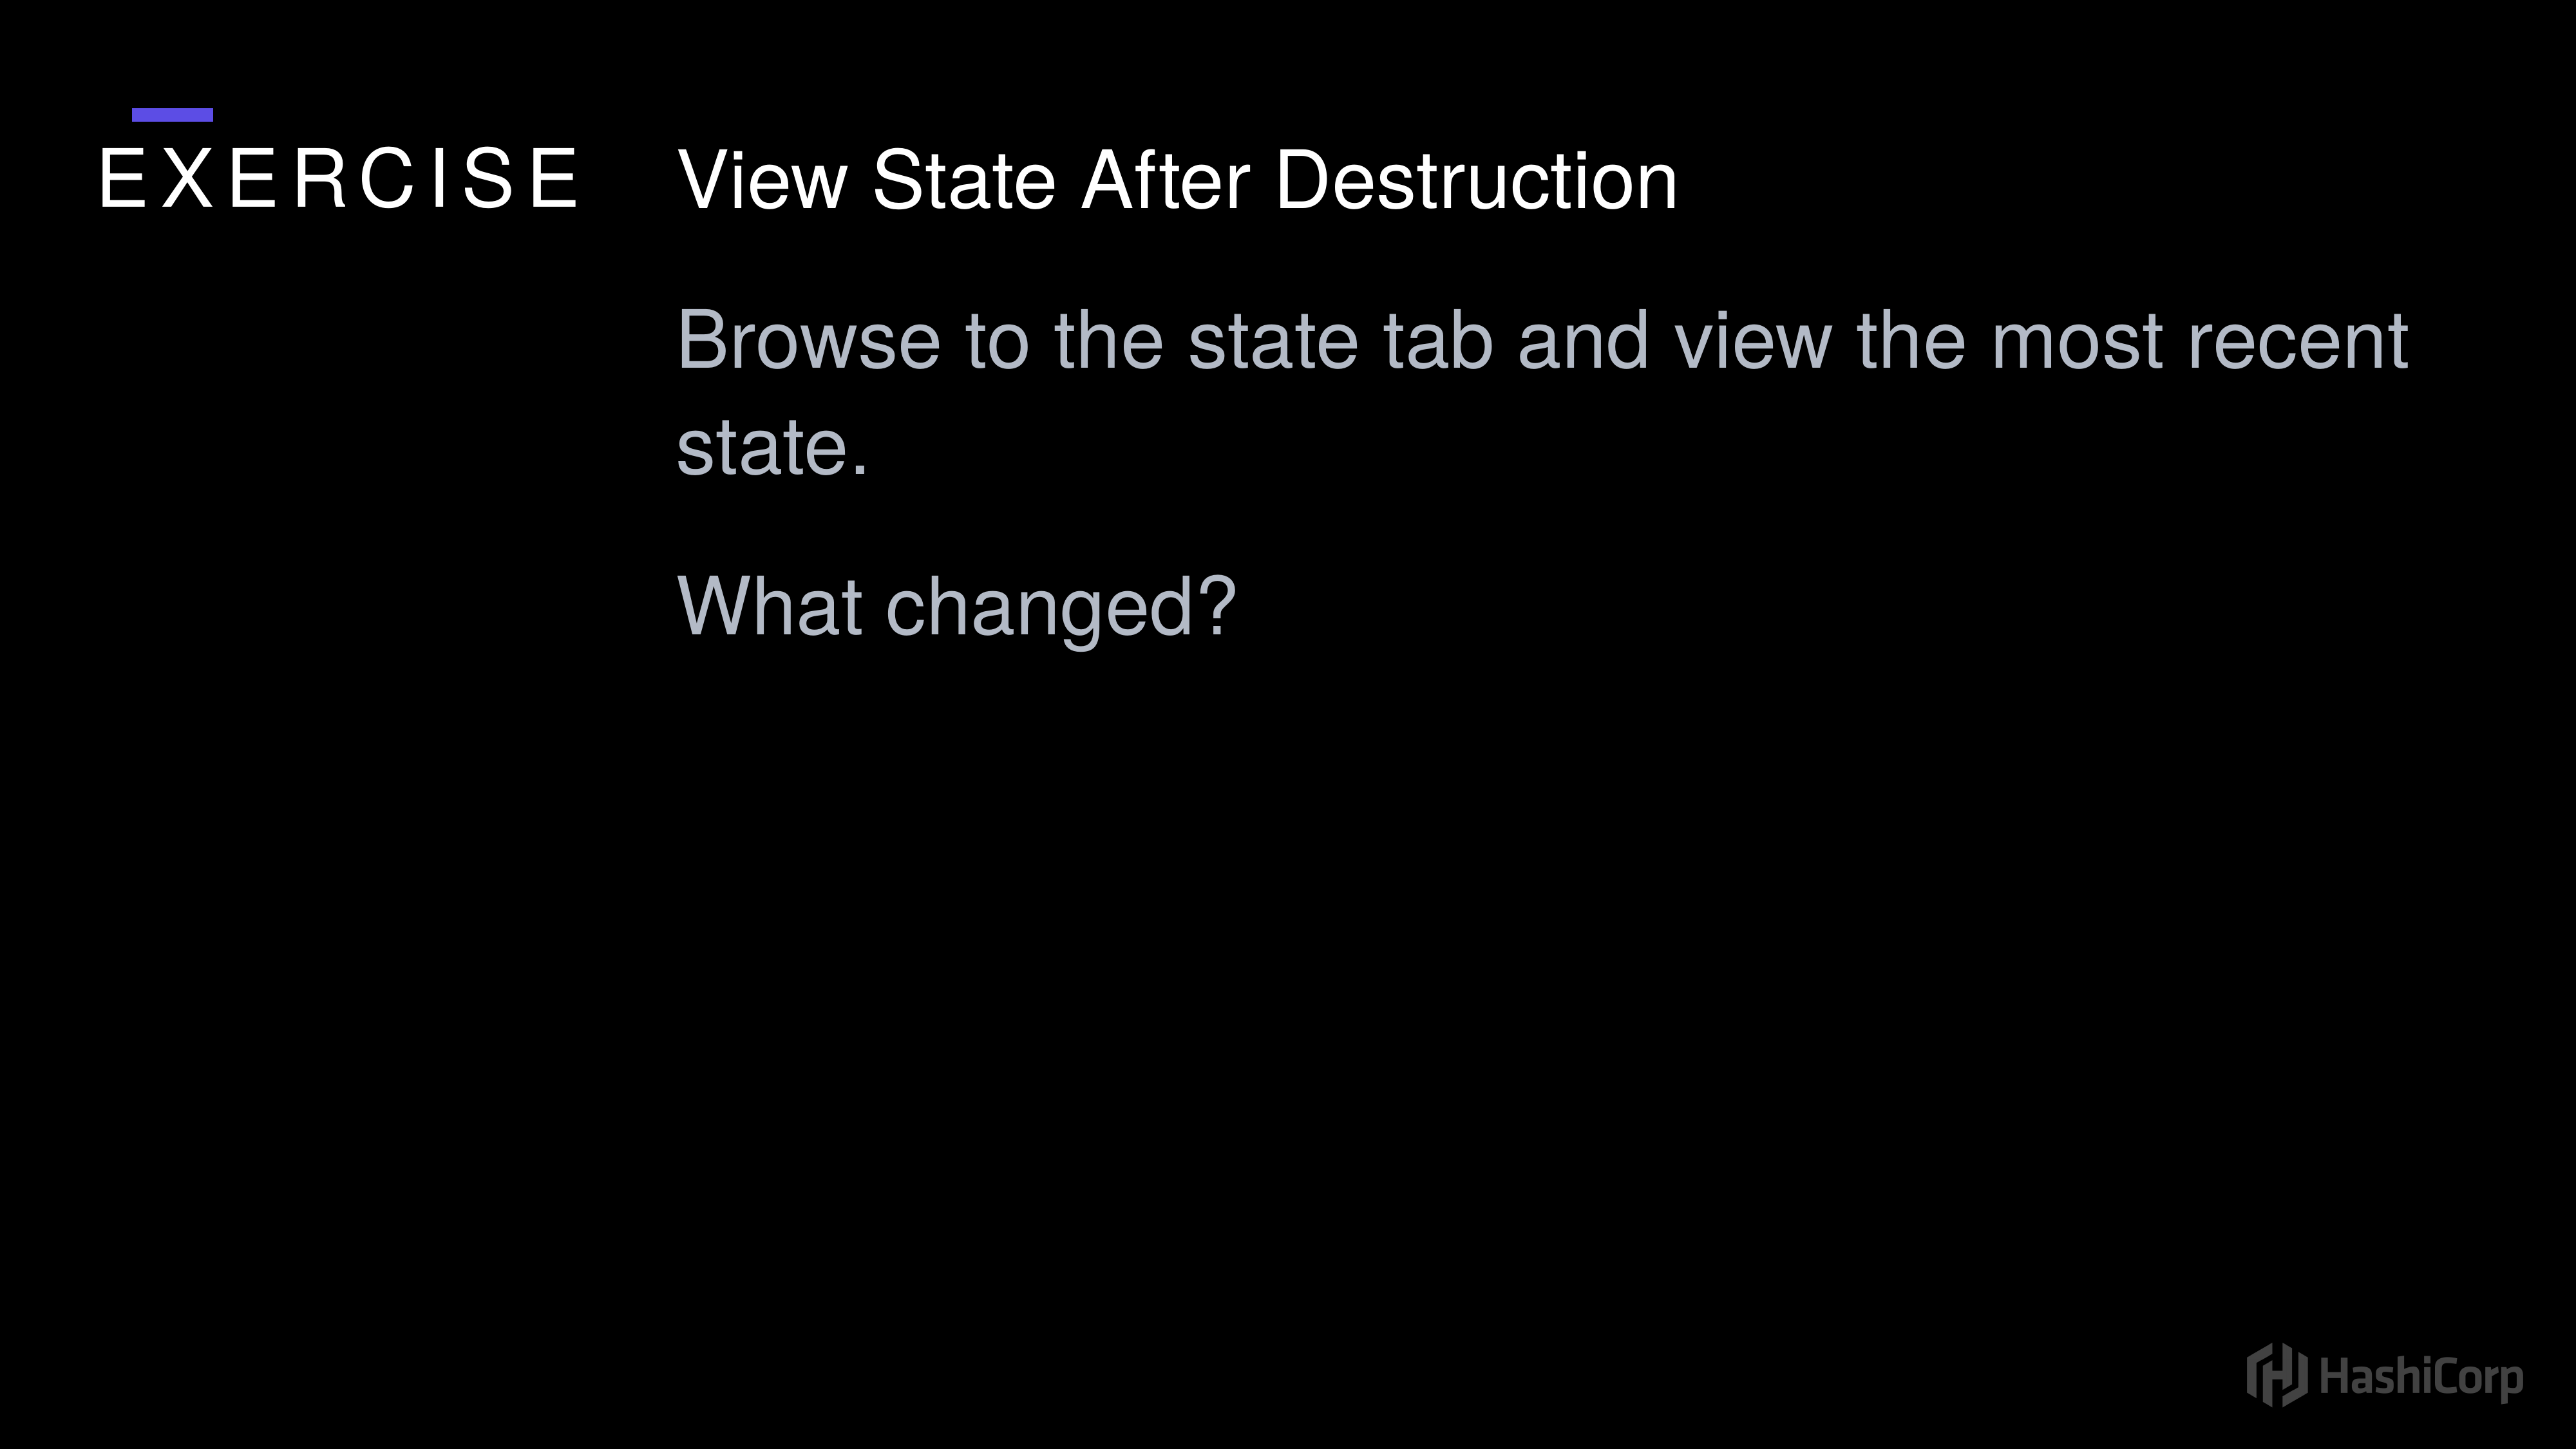

View State After Destruction
Browse to the state tab and view the most recent state.
What changed?
342